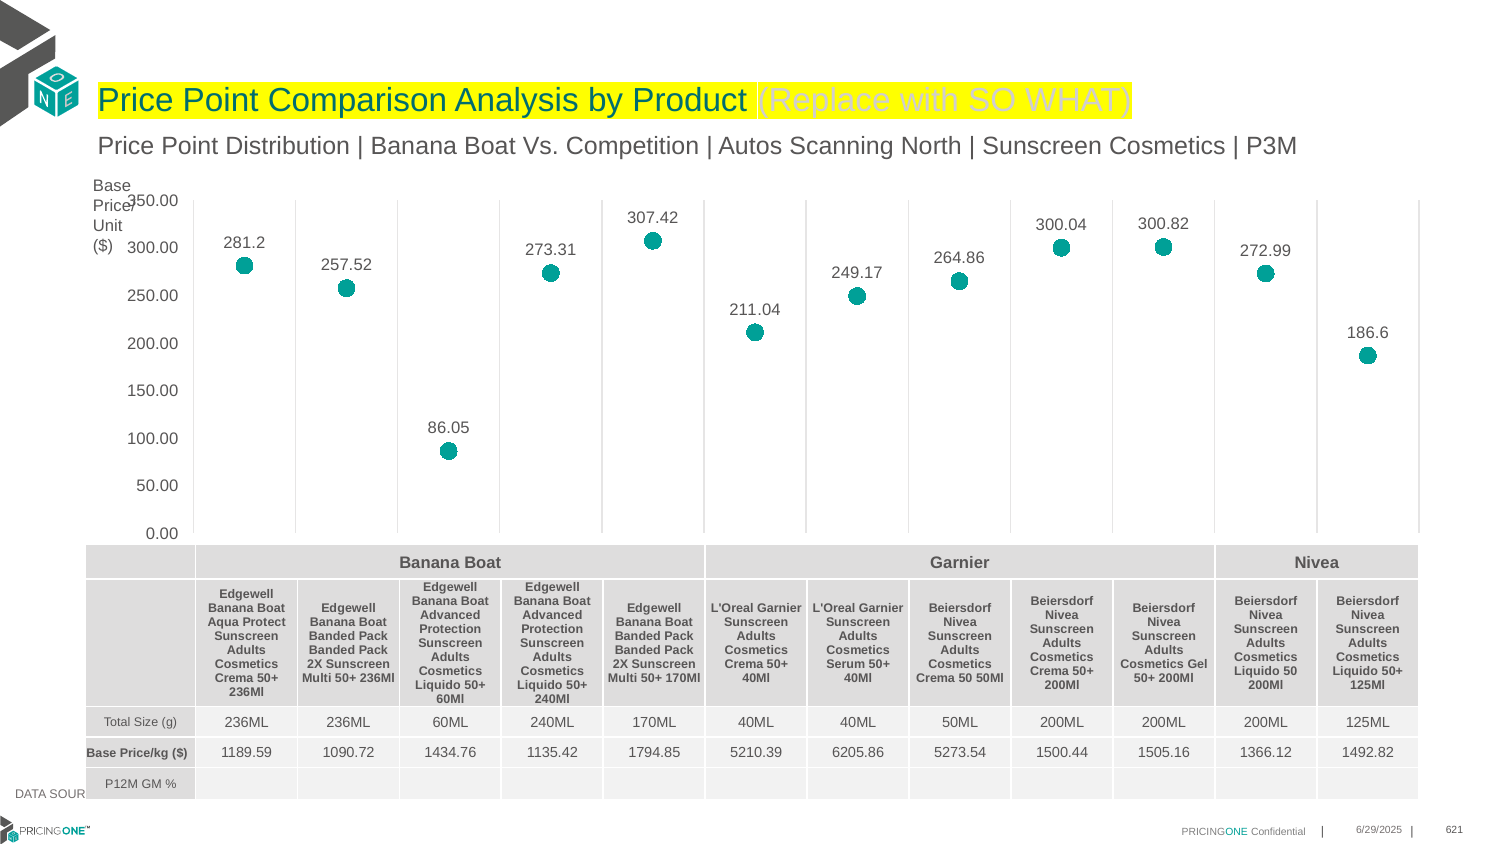

# Price Point Comparison Analysis by Product (Replace with SO WHAT)
Price Point Distribution | Banana Boat Vs. Competition | Autos Scanning North | Sunscreen Cosmetics | P3M
Base Price/Unit ($)

### Chart

| Category | Base Price/Unit |
|---|---|
| Edgewell Banana Boat Aqua Protect Sunscreen Adults Cosmetics Crema 50+ 236Ml | 281.2 |
| Edgewell Banana Boat Banded Pack Banded Pack 2X Sunscreen Multi 50+ 236Ml | 257.52 |
| Edgewell Banana Boat Advanced Protection Sunscreen Adults Cosmetics Liquido 50+ 60Ml | 86.05 |
| Edgewell Banana Boat Advanced Protection Sunscreen Adults Cosmetics Liquido 50+ 240Ml | 273.31 |
| Edgewell Banana Boat Banded Pack Banded Pack 2X Sunscreen Multi 50+ 170Ml | 307.42 |
| L'Oreal Garnier Sunscreen Adults Cosmetics Crema 50+ 40Ml | 211.04 |
| L'Oreal Garnier Sunscreen Adults Cosmetics Serum 50+ 40Ml | 249.17 |
| Beiersdorf Nivea Sunscreen Adults Cosmetics Crema 50 50Ml | 264.86 |
| Beiersdorf Nivea Sunscreen Adults Cosmetics Crema 50+ 200Ml | 300.04 |
| Beiersdorf Nivea Sunscreen Adults Cosmetics Gel 50+ 200Ml | 300.82 |
| Beiersdorf Nivea Sunscreen Adults Cosmetics Liquido 50 200Ml | 272.99 |
| Beiersdorf Nivea Sunscreen Adults Cosmetics Liquido 50+ 125Ml | 186.6 |
|  | Banana Boat | Banana Boat | Banana Boat | Banana Boat | Banana Boat | Garnier | Garnier | Nivea | Nivea | Nivea | Nivea | Nivea |
| --- | --- | --- | --- | --- | --- | --- | --- | --- | --- | --- | --- | --- |
|  | Edgewell Banana Boat Aqua Protect Sunscreen Adults Cosmetics Crema 50+ 236Ml | Edgewell Banana Boat Banded Pack Banded Pack 2X Sunscreen Multi 50+ 236Ml | Edgewell Banana Boat Advanced Protection Sunscreen Adults Cosmetics Liquido 50+ 60Ml | Edgewell Banana Boat Advanced Protection Sunscreen Adults Cosmetics Liquido 50+ 240Ml | Edgewell Banana Boat Banded Pack Banded Pack 2X Sunscreen Multi 50+ 170Ml | L'Oreal Garnier Sunscreen Adults Cosmetics Crema 50+ 40Ml | L'Oreal Garnier Sunscreen Adults Cosmetics Serum 50+ 40Ml | Beiersdorf Nivea Sunscreen Adults Cosmetics Crema 50 50Ml | Beiersdorf Nivea Sunscreen Adults Cosmetics Crema 50+ 200Ml | Beiersdorf Nivea Sunscreen Adults Cosmetics Gel 50+ 200Ml | Beiersdorf Nivea Sunscreen Adults Cosmetics Liquido 50 200Ml | Beiersdorf Nivea Sunscreen Adults Cosmetics Liquido 50+ 125Ml |
| Total Size (g) | 236ML | 236ML | 60ML | 240ML | 170ML | 40ML | 40ML | 50ML | 200ML | 200ML | 200ML | 125ML |
| Base Price/kg ($) | 1189.59 | 1090.72 | 1434.76 | 1135.42 | 1794.85 | 5210.39 | 6205.86 | 5273.54 | 1500.44 | 1505.16 | 1366.12 | 1492.82 |
| P12M GM % |  |  |  |  |  |  |  |  |  |  |  |  |
DATA SOURCE: Trade Panel/Retailer Data | April  2025

6/29/2025
621